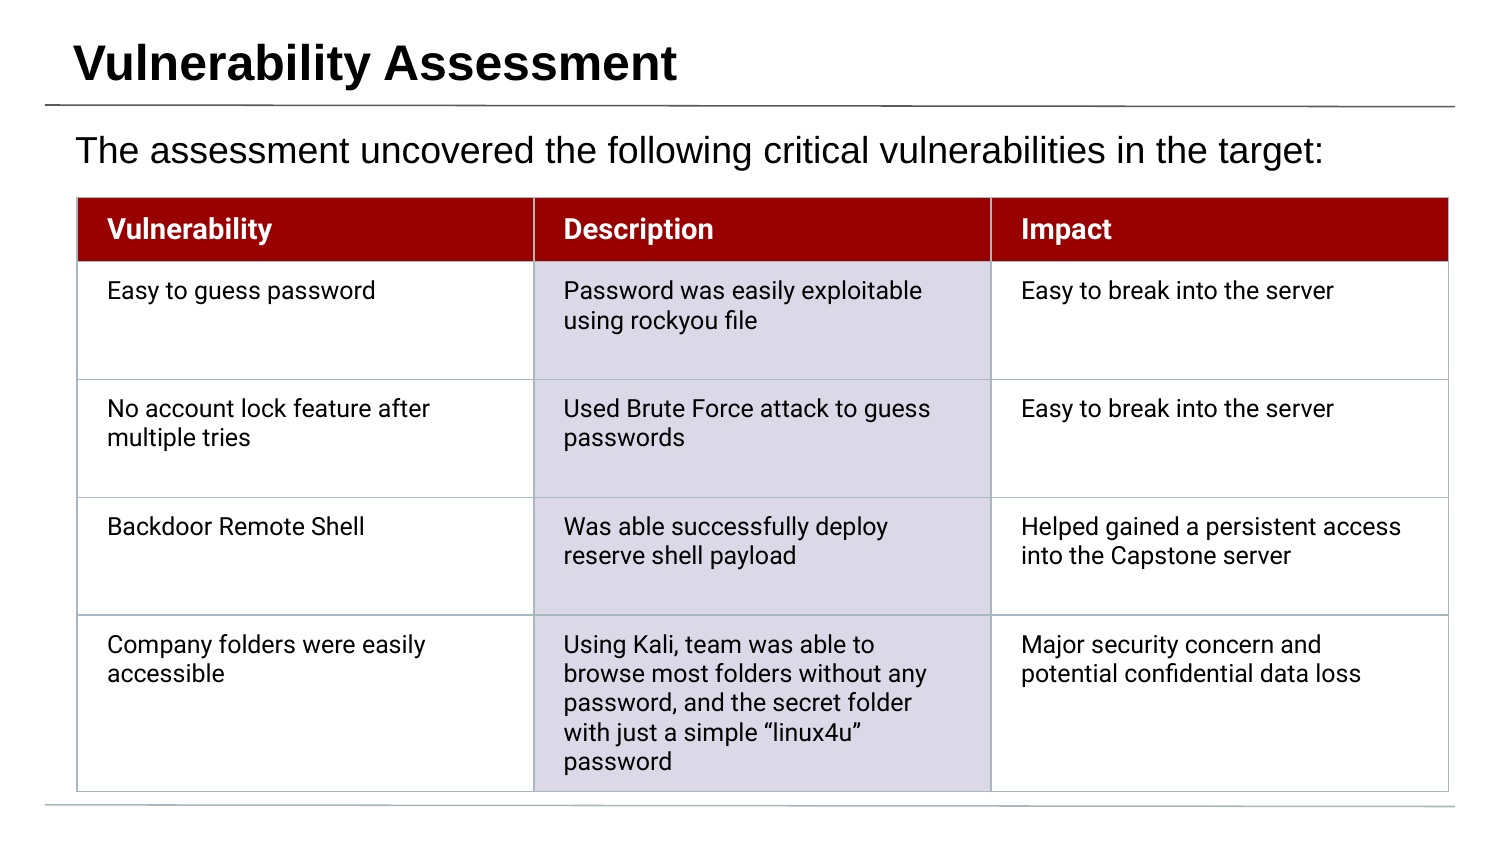

# Vulnerability Assessment
The assessment uncovered the following critical vulnerabilities in the target:
| Vulnerability | Description | Impact |
| --- | --- | --- |
| Easy to guess password | Password was easily exploitable using rockyou file | Easy to break into the server |
| No account lock feature after multiple tries | Used Brute Force attack to guess passwords | Easy to break into the server |
| Backdoor Remote Shell | Was able successfully deploy reserve shell payload | Helped gained a persistent access into the Capstone server |
| Company folders were easily accessible | Using Kali, team was able to browse most folders without any password, and the secret folder with just a simple “linux4u” password | Major security concern and potential confidential data loss |